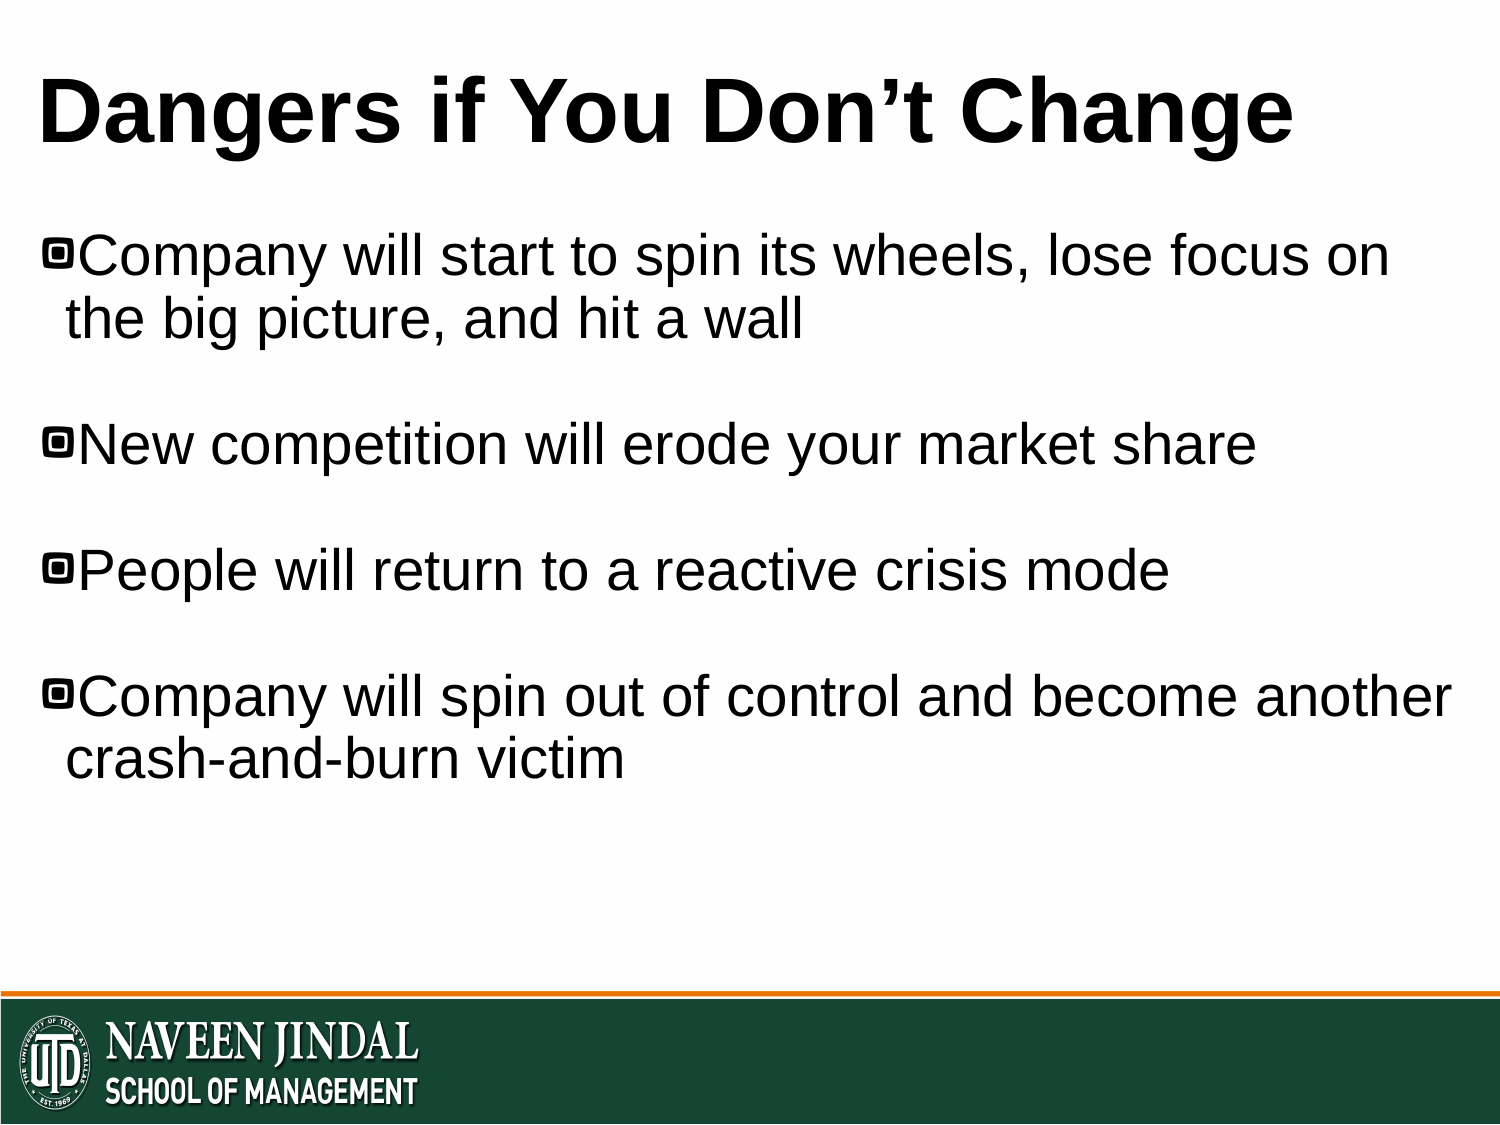

# Dangers if You Don’t Change

Company will start to spin its wheels, lose focus on the big picture, and hit a wall

New competition will erode your market share

People will return to a reactive crisis mode

Company will spin out of control and become another crash-and-burn victim